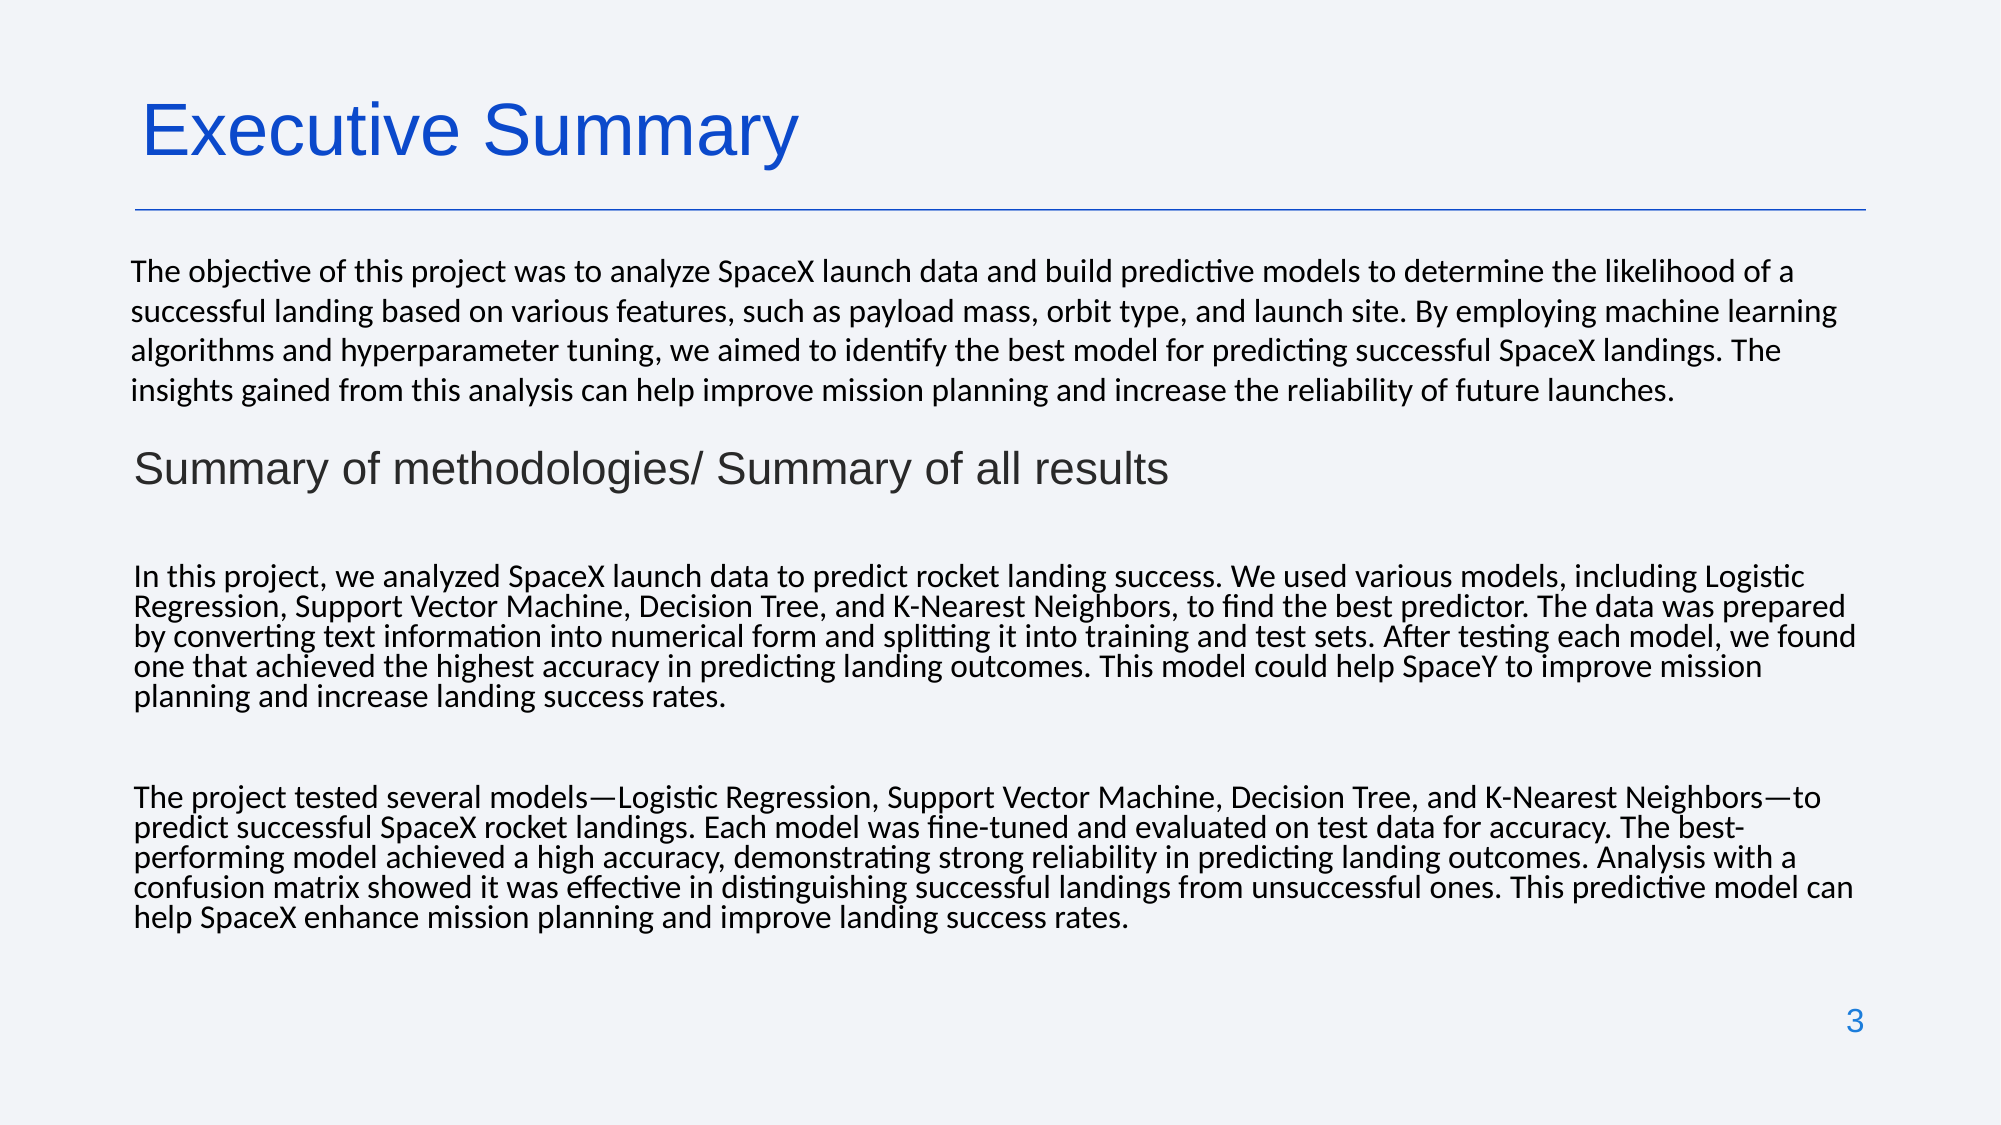

Executive Summary
The objective of this project was to analyze SpaceX launch data and build predictive models to determine the likelihood of a successful landing based on various features, such as payload mass, orbit type, and launch site. By employing machine learning algorithms and hyperparameter tuning, we aimed to identify the best model for predicting successful SpaceX landings. The insights gained from this analysis can help improve mission planning and increase the reliability of future launches.
Summary of methodologies/ Summary of all results

In this project, we analyzed SpaceX launch data to predict rocket landing success. We used various models, including Logistic Regression, Support Vector Machine, Decision Tree, and K-Nearest Neighbors, to find the best predictor. The data was prepared by converting text information into numerical form and splitting it into training and test sets. After testing each model, we found one that achieved the highest accuracy in predicting landing outcomes. This model could help SpaceY to improve mission planning and increase landing success rates.

The project tested several models—Logistic Regression, Support Vector Machine, Decision Tree, and K-Nearest Neighbors—to predict successful SpaceX rocket landings. Each model was fine-tuned and evaluated on test data for accuracy. The best-performing model achieved a high accuracy, demonstrating strong reliability in predicting landing outcomes. Analysis with a confusion matrix showed it was effective in distinguishing successful landings from unsuccessful ones. This predictive model can help SpaceX enhance mission planning and improve landing success rates.

3